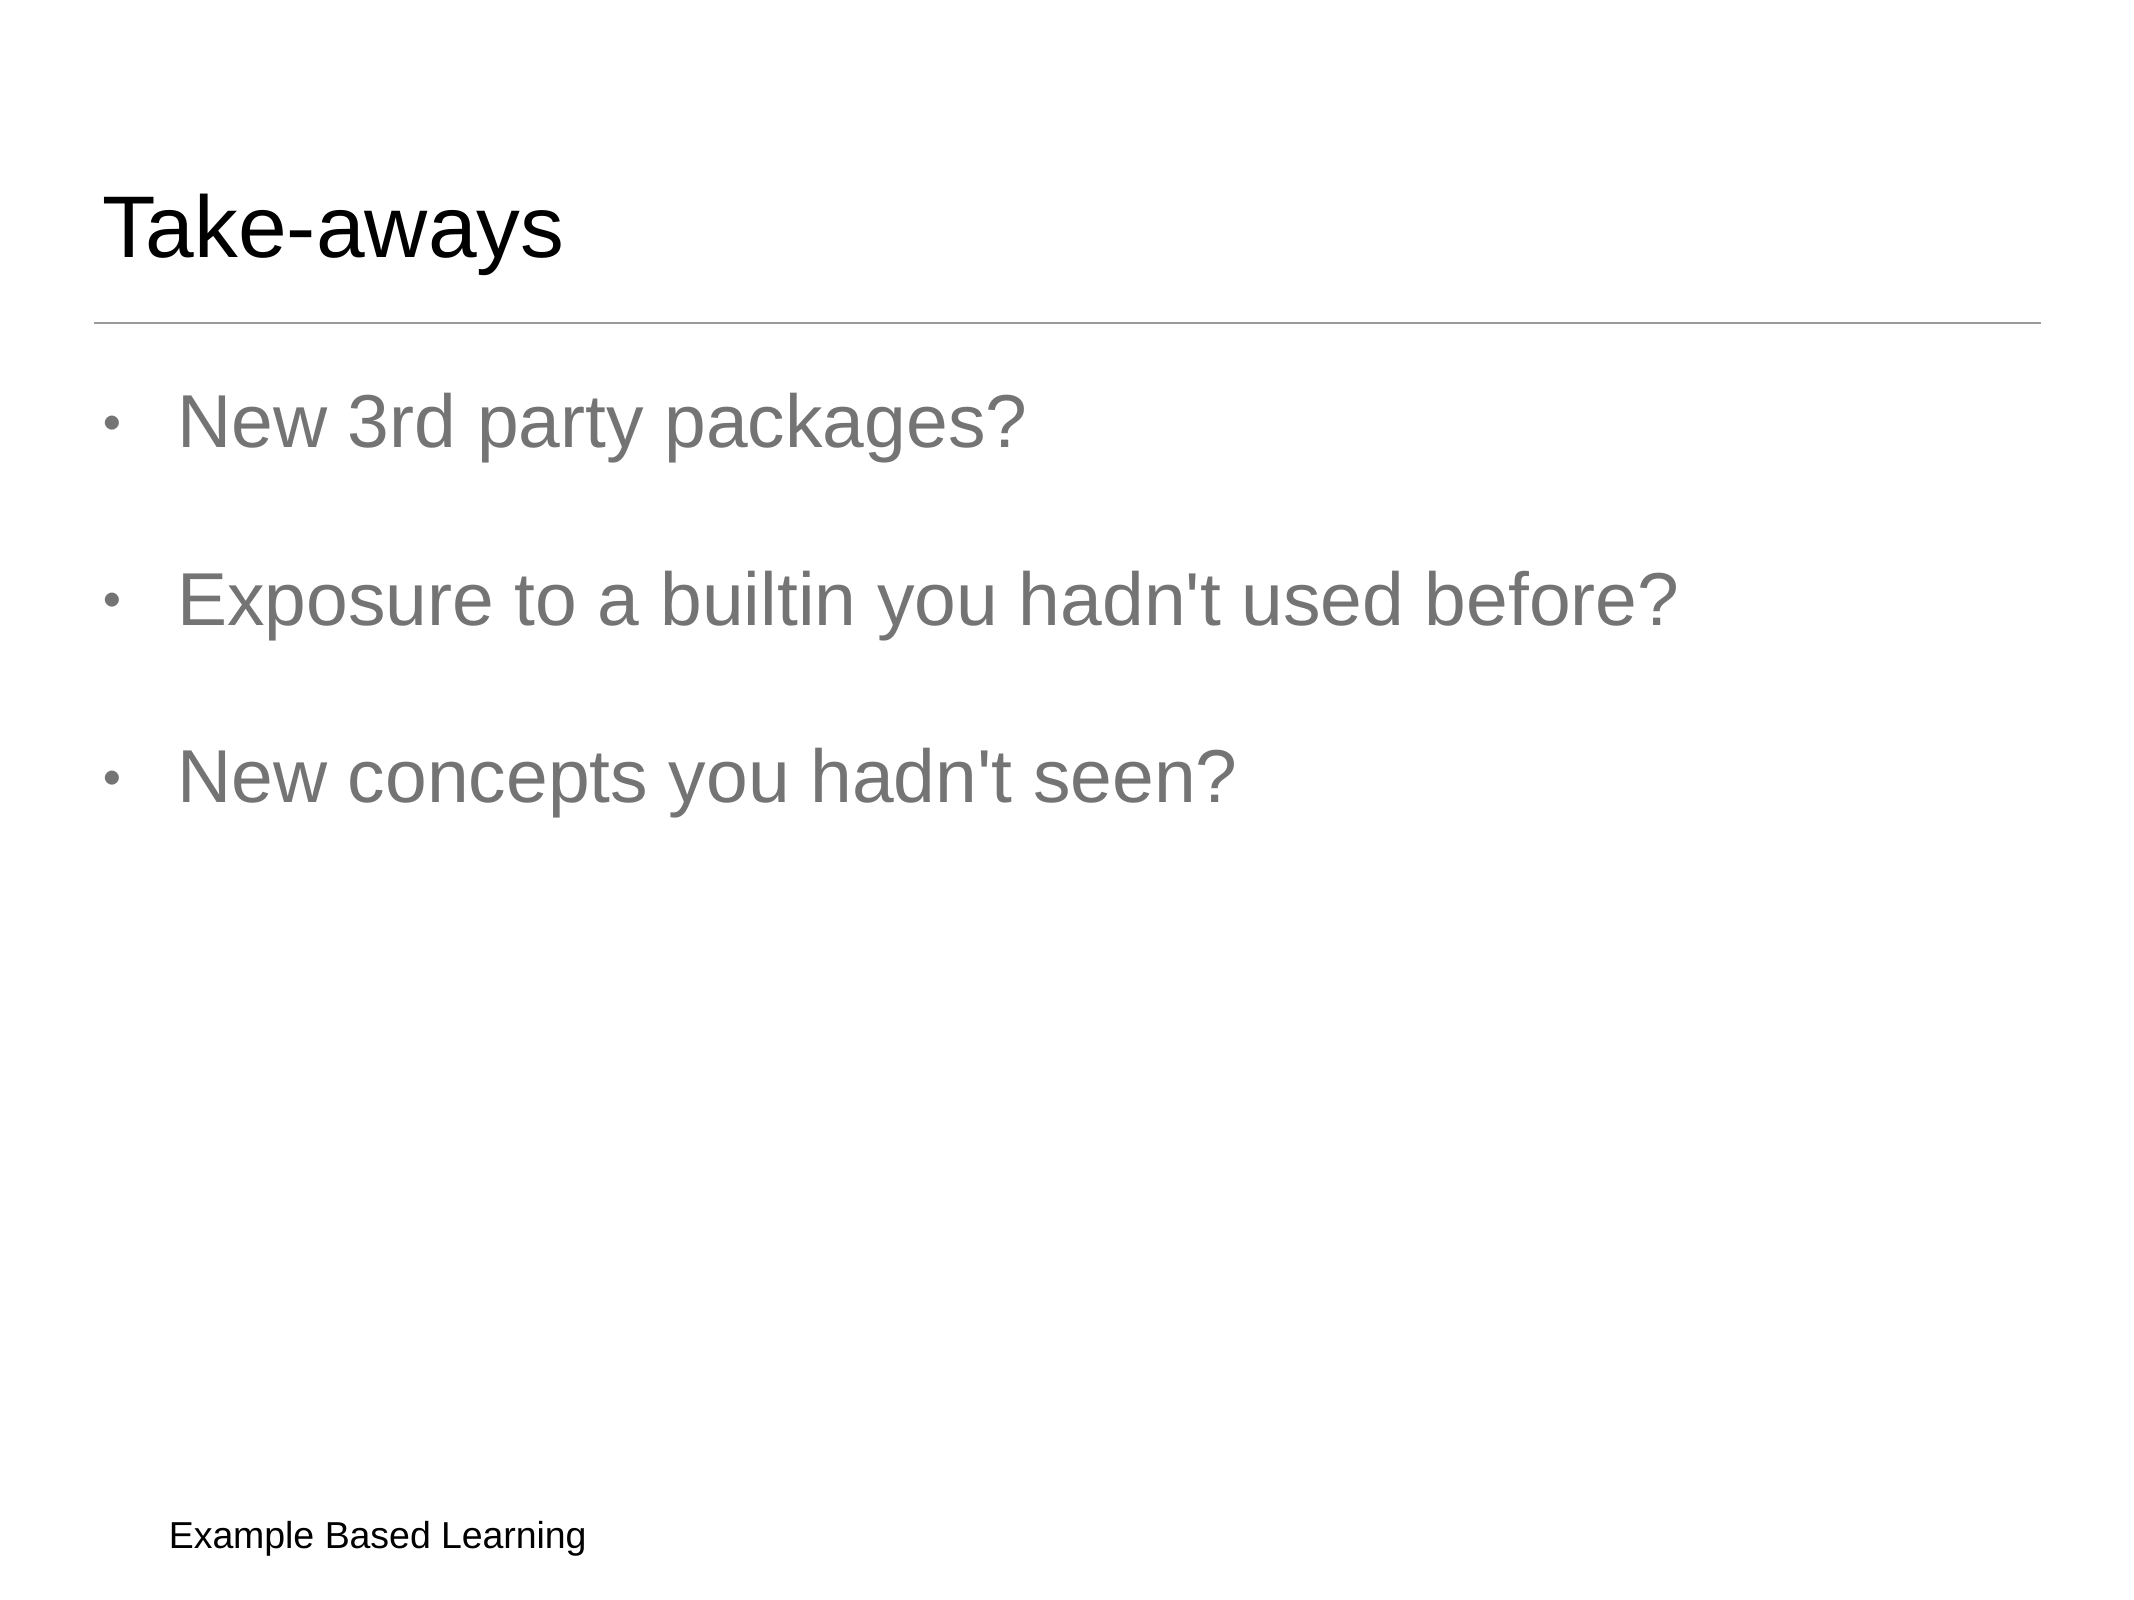

# Take-aways

New 3rd party packages?
Exposure to a builtin you hadn't used before?
New concepts you hadn't seen?
Example Based Learning
29